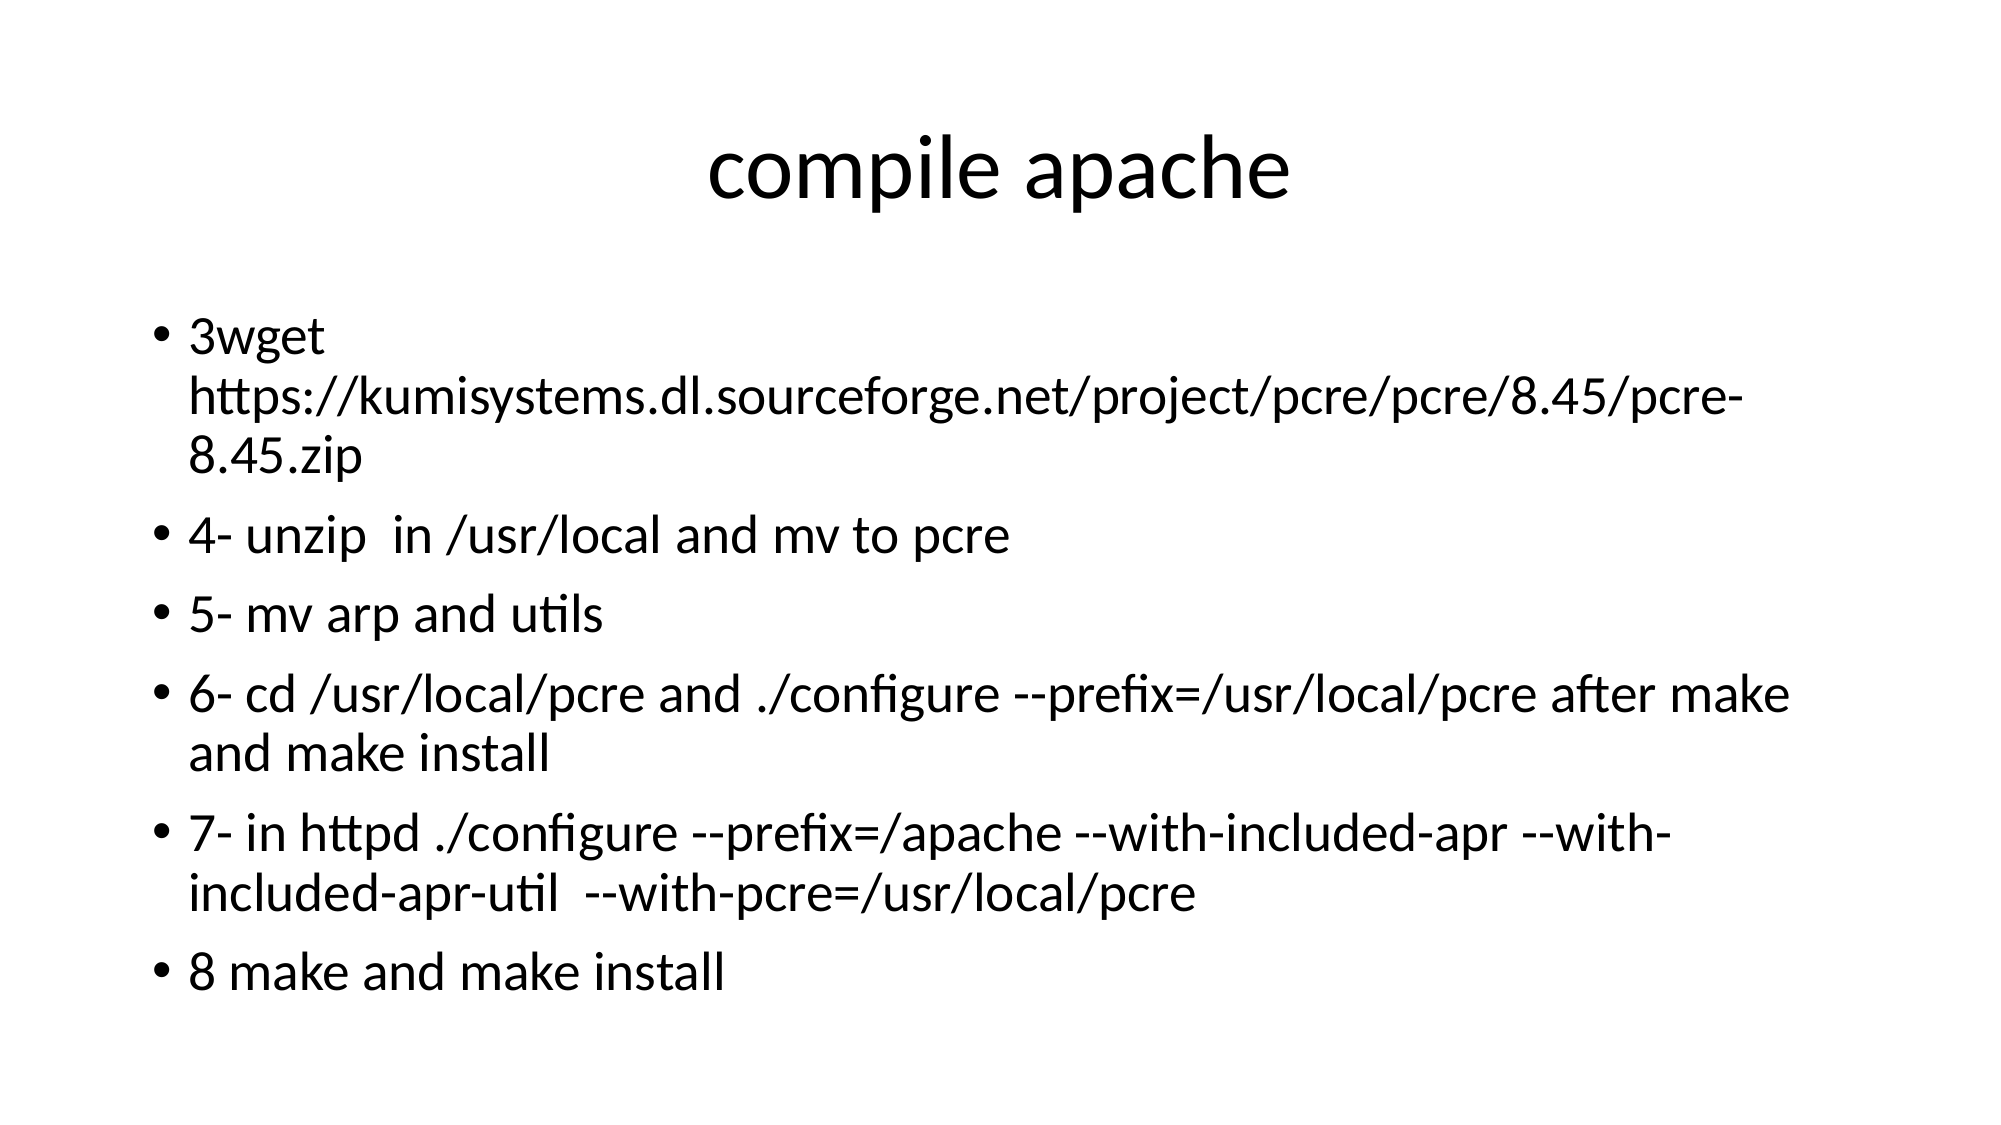

# compile apache
3wget https://kumisystems.dl.sourceforge.net/project/pcre/pcre/8.45/pcre-8.45.zip
4- unzip  in /usr/local and mv to pcre
5- mv arp and utils
6- cd /usr/local/pcre and ./configure --prefix=/usr/local/pcre after make and make install
7- in httpd ./configure --prefix=/apache --with-included-apr --with-included-apr-util  --with-pcre=/usr/local/pcre
8 make and make install